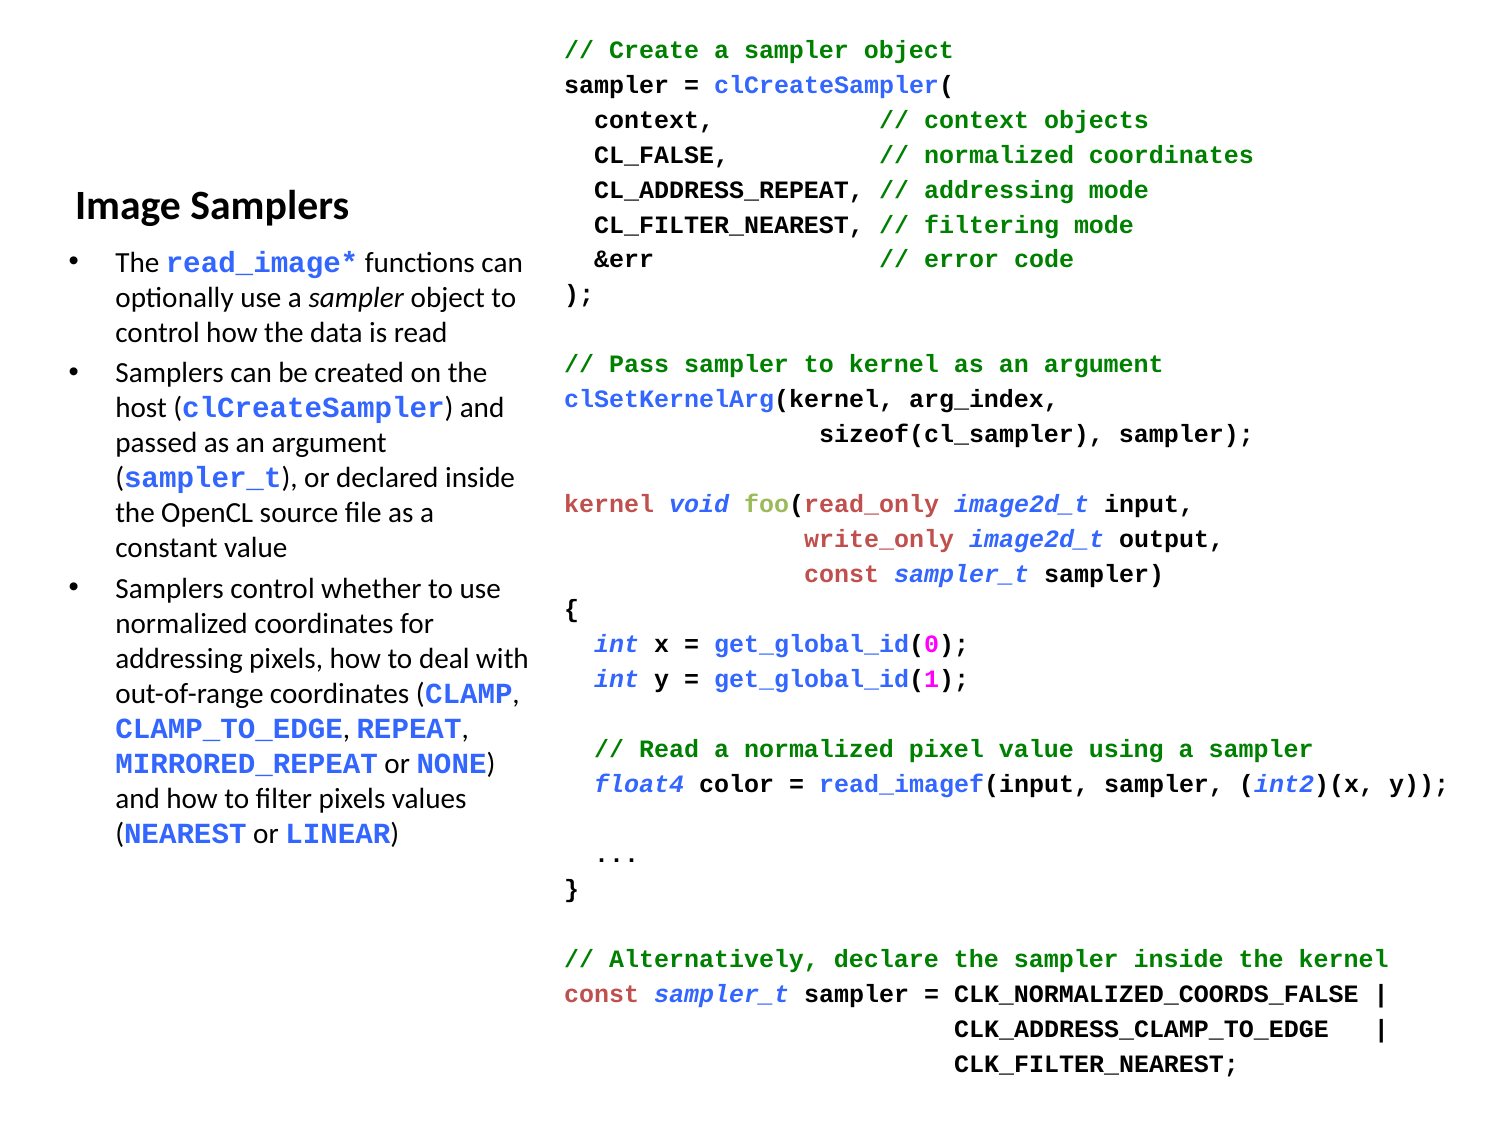

// Create a sampler object
sampler = clCreateSampler(
  context,           // context objects
  CL_FALSE,          // normalized coordinates
  CL_ADDRESS_REPEAT, // addressing mode
  CL_FILTER_NEAREST, // filtering mode
  &err               // error code
);

// Pass sampler to kernel as an argument
clSetKernelArg(kernel, arg_index,
                 sizeof(cl_sampler), sampler);

kernel void foo(read_only image2d_t input,
                write_only image2d_t output,
                const sampler_t sampler)
{
  int x = get_global_id(0);
  int y = get_global_id(1);

  // Read a normalized pixel value using a sampler
  float4 color = read_imagef(input, sampler, (int2)(x, y));

  ...
}

// Alternatively, declare the sampler inside the kernel
const sampler_t sampler = CLK_NORMALIZED_COORDS_FALSE |
                          CLK_ADDRESS_CLAMP_TO_EDGE   |
                          CLK_FILTER_NEAREST;
# Image Samplers
The read_image* functions can optionally use a sampler object to control how the data is read
Samplers can be created on the host (clCreateSampler) and passed as an argument (sampler_t), or declared inside the OpenCL source file as a constant value
Samplers control whether to use normalized coordinates for addressing pixels, how to deal with out-of-range coordinates (CLAMP, CLAMP_TO_EDGE, REPEAT, MIRRORED_REPEAT or NONE) and how to filter pixels values (NEAREST or LINEAR)